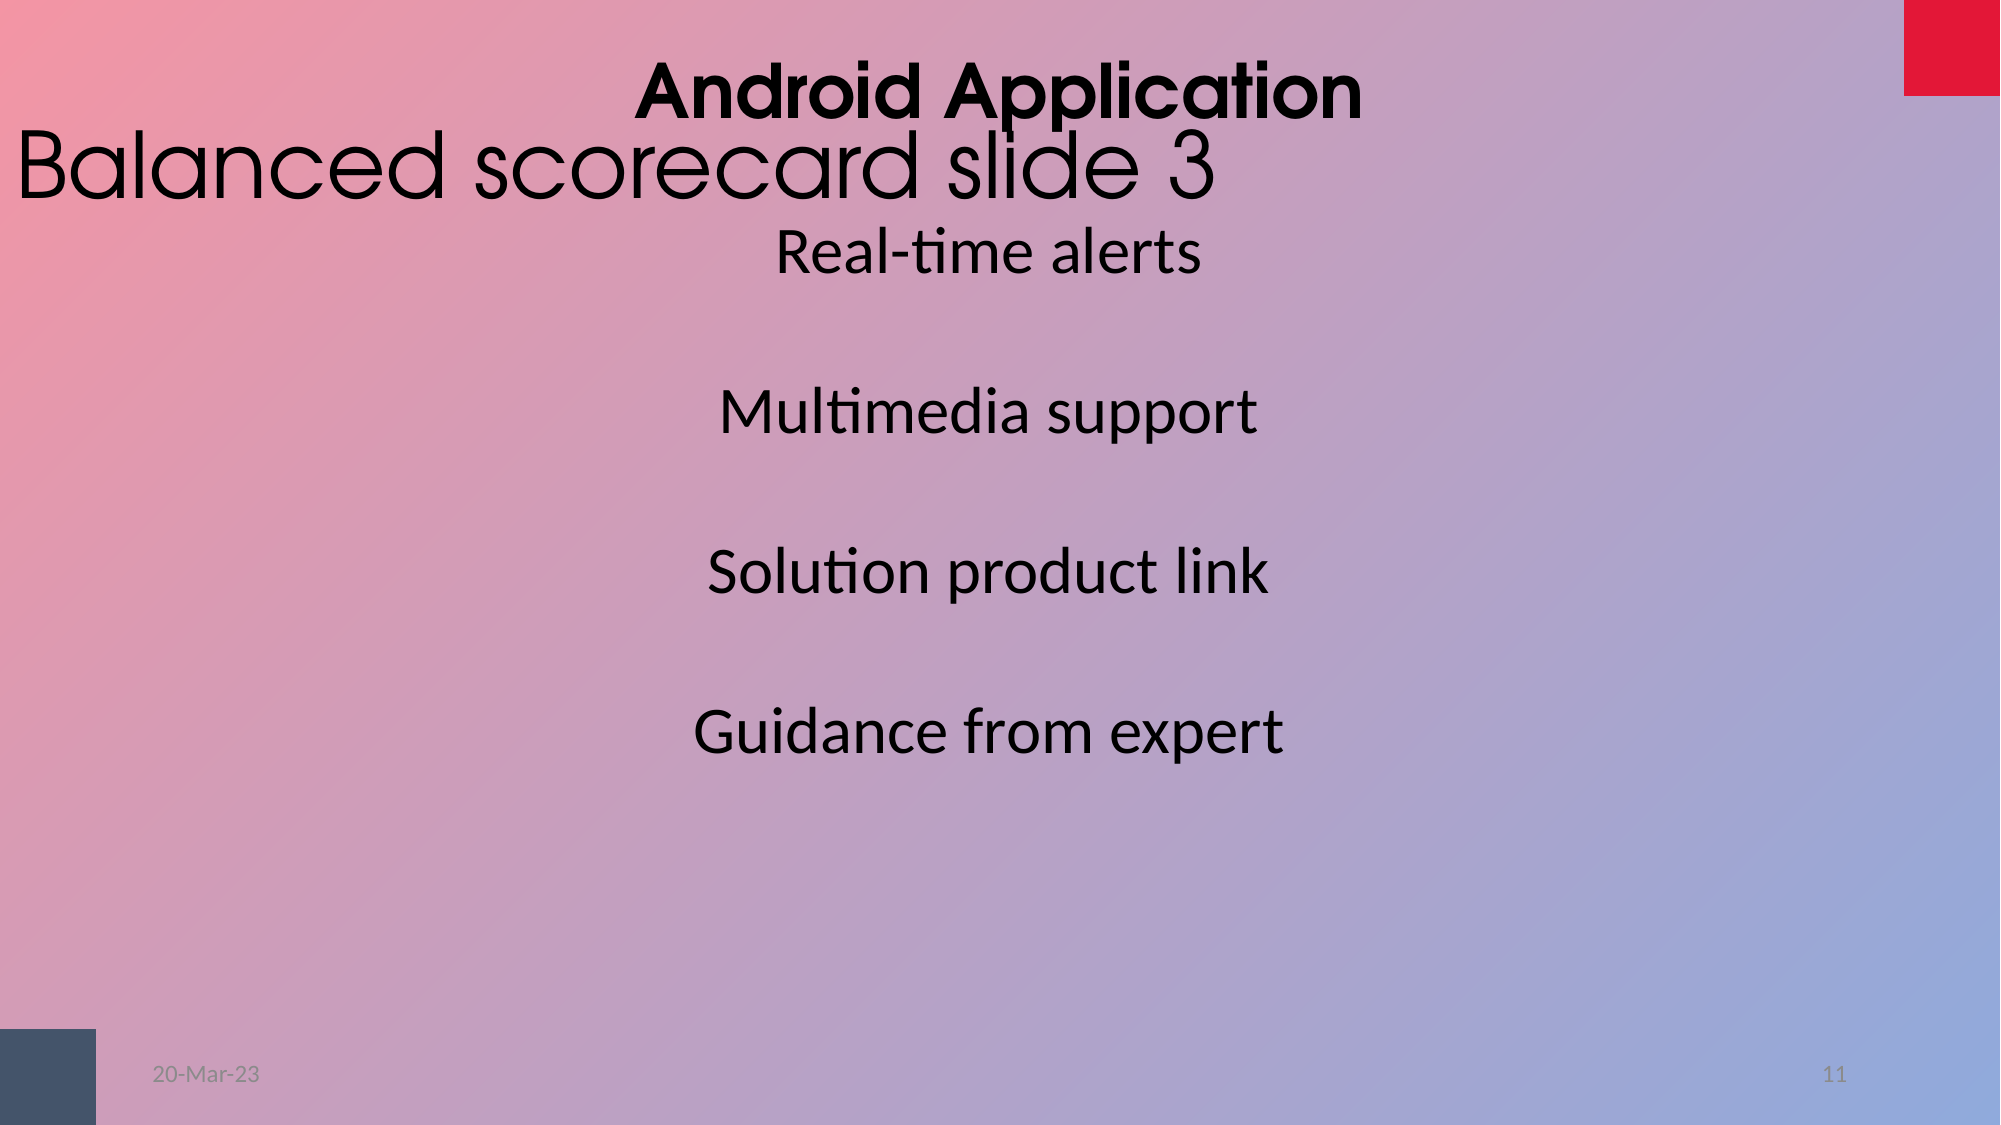

Android Application
Balanced scorecard slide 3
Real-time alerts

Multimedia support

Solution product link

Guidance from expert

20-Mar-23
11